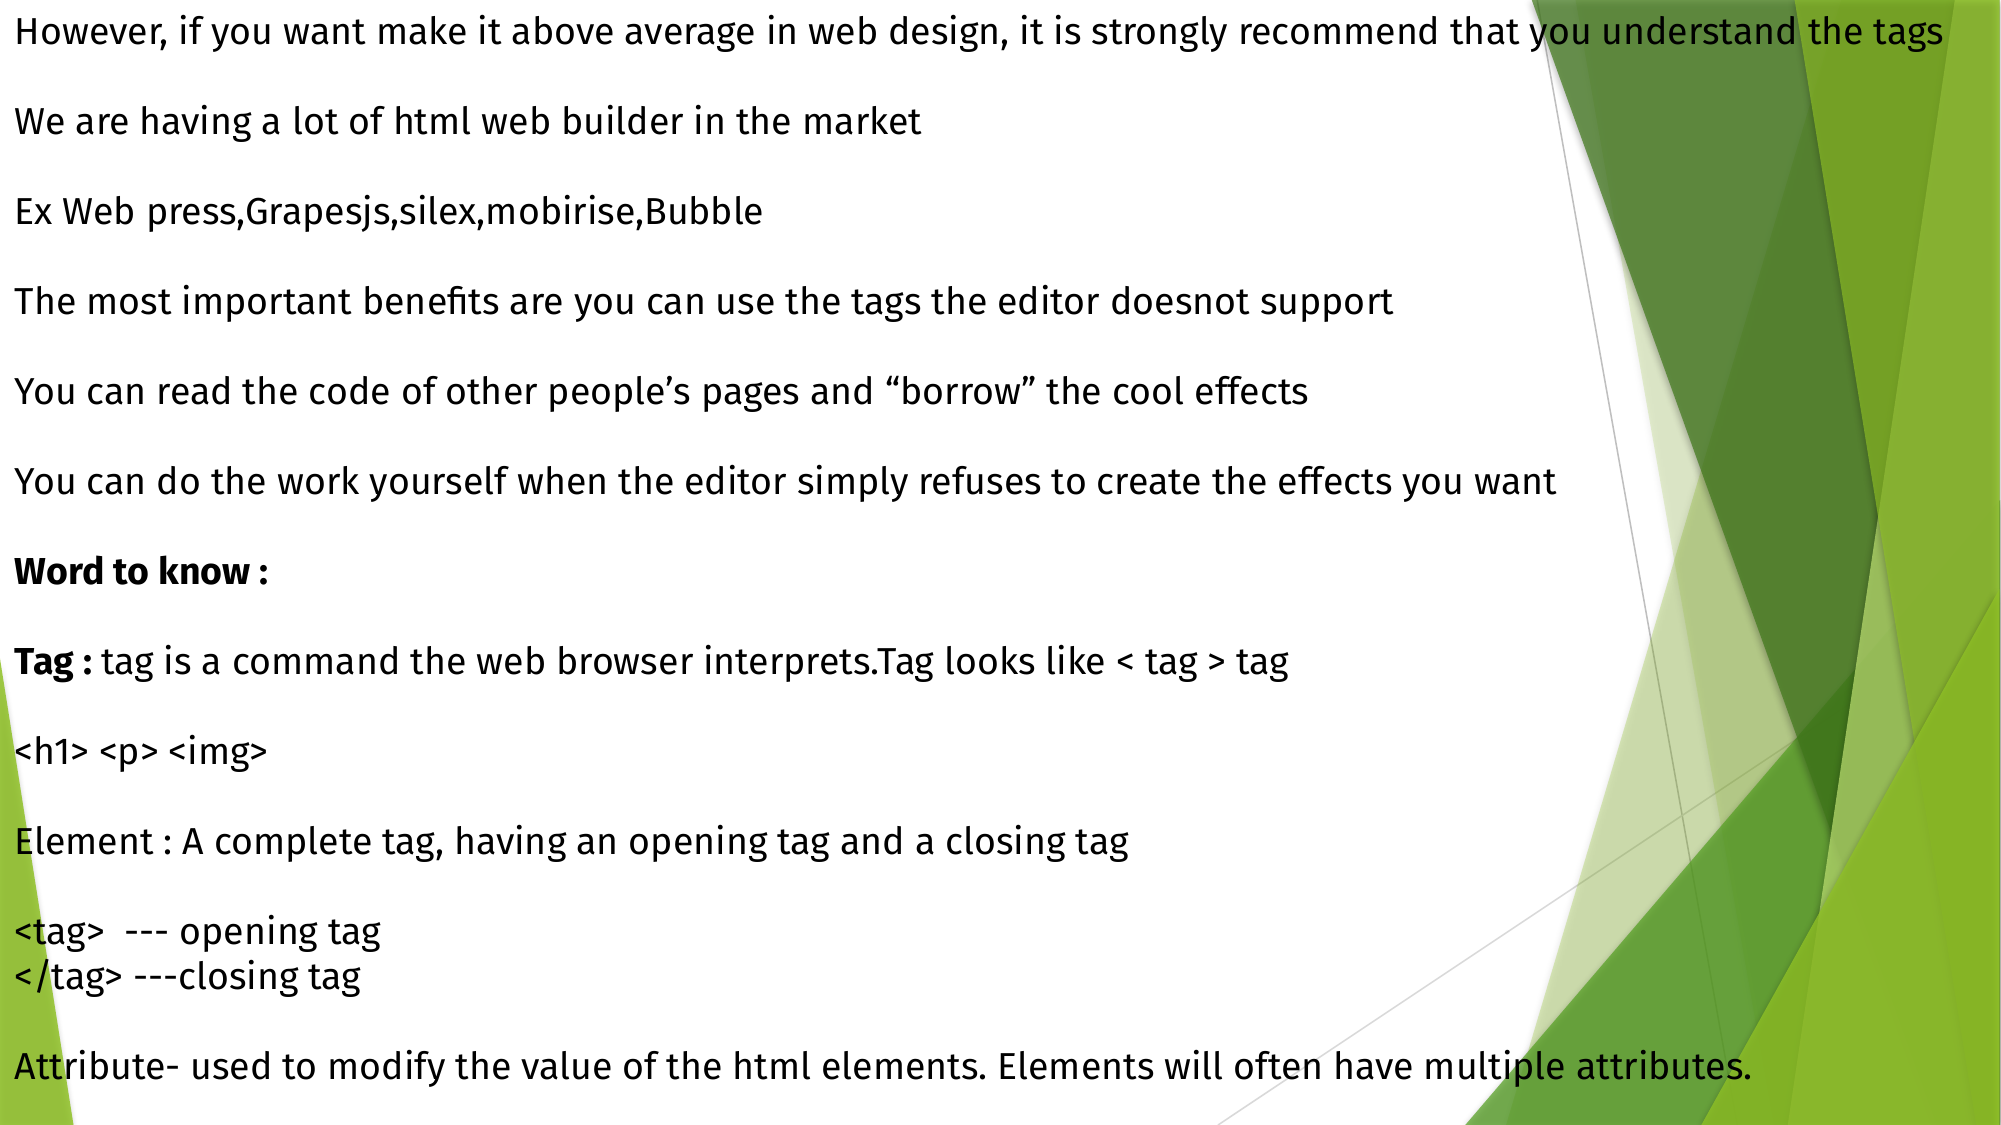

However, if you want make it above average in web design, it is strongly recommend that you understand the tags

We are having a lot of html web builder in the market

Ex Web press,Grapesjs,silex,mobirise,Bubble

The most important benefits are you can use the tags the editor doesnot support

You can read the code of other people’s pages and “borrow” the cool effects

You can do the work yourself when the editor simply refuses to create the effects you want

Word to know :

Tag : tag is a command the web browser interprets.Tag looks like < tag > tag

<h1> <p> <img>

Element : A complete tag, having an opening tag and a closing tag

<tag>  --- opening tag
</tag> ---closing tag

Attribute- used to modify the value of the html elements. Elements will often have multiple attributes.